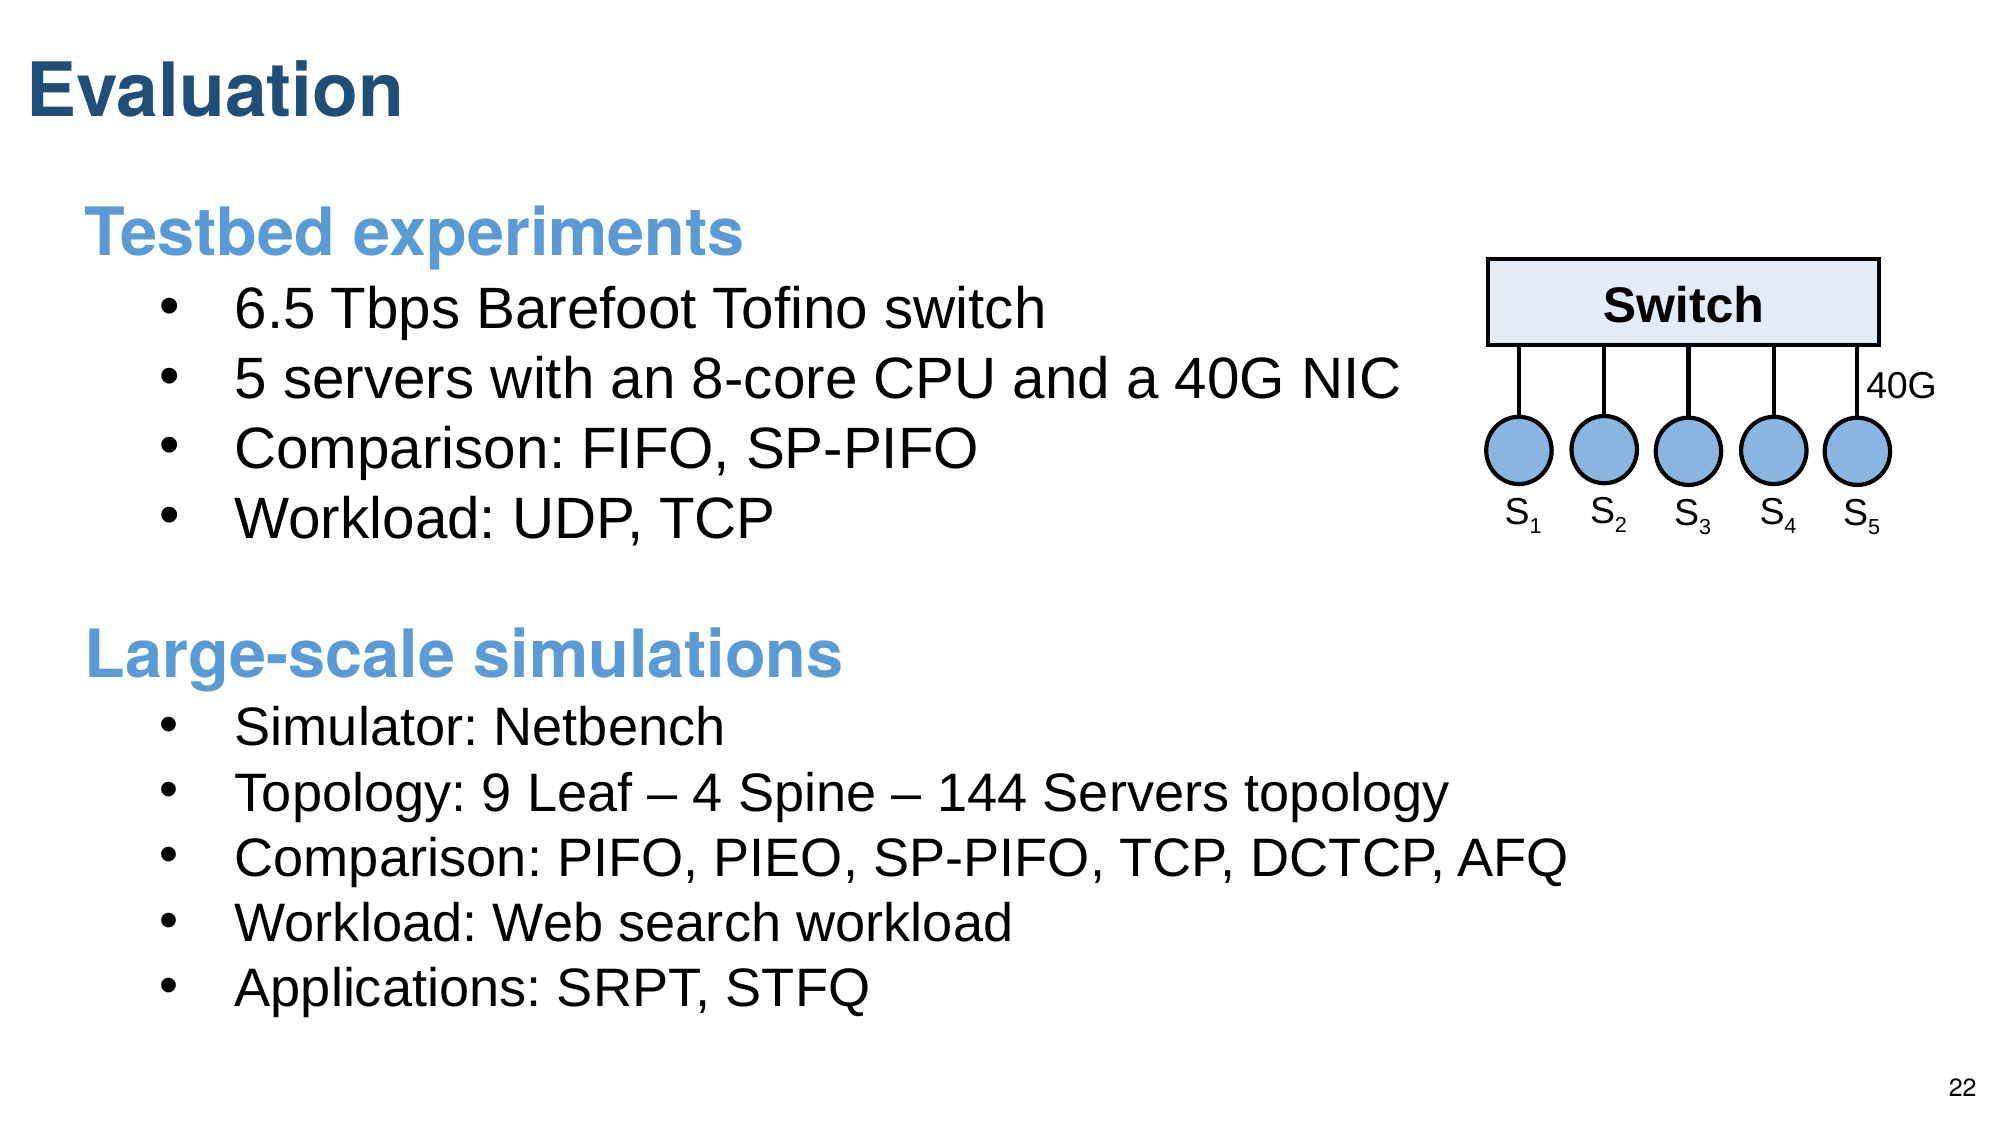

# Evaluation
Testbed experiments
6.5 Tbps Barefoot Tofino switch
5 servers with an 8-core CPU and a 40G NIC
Comparison: FIFO, SP-PIFO
Workload: UDP, TCP

Large-scale simulations
Simulator: Netbench
Topology: 9 Leaf – 4 Spine – 144 Servers topology
Comparison: PIFO, PIEO, SP-PIFO, TCP, DCTCP, AFQ
Workload: Web search workload
Applications: SRPT, STFQ
Switch
40G

S2
S1
S4
S3
S5

22